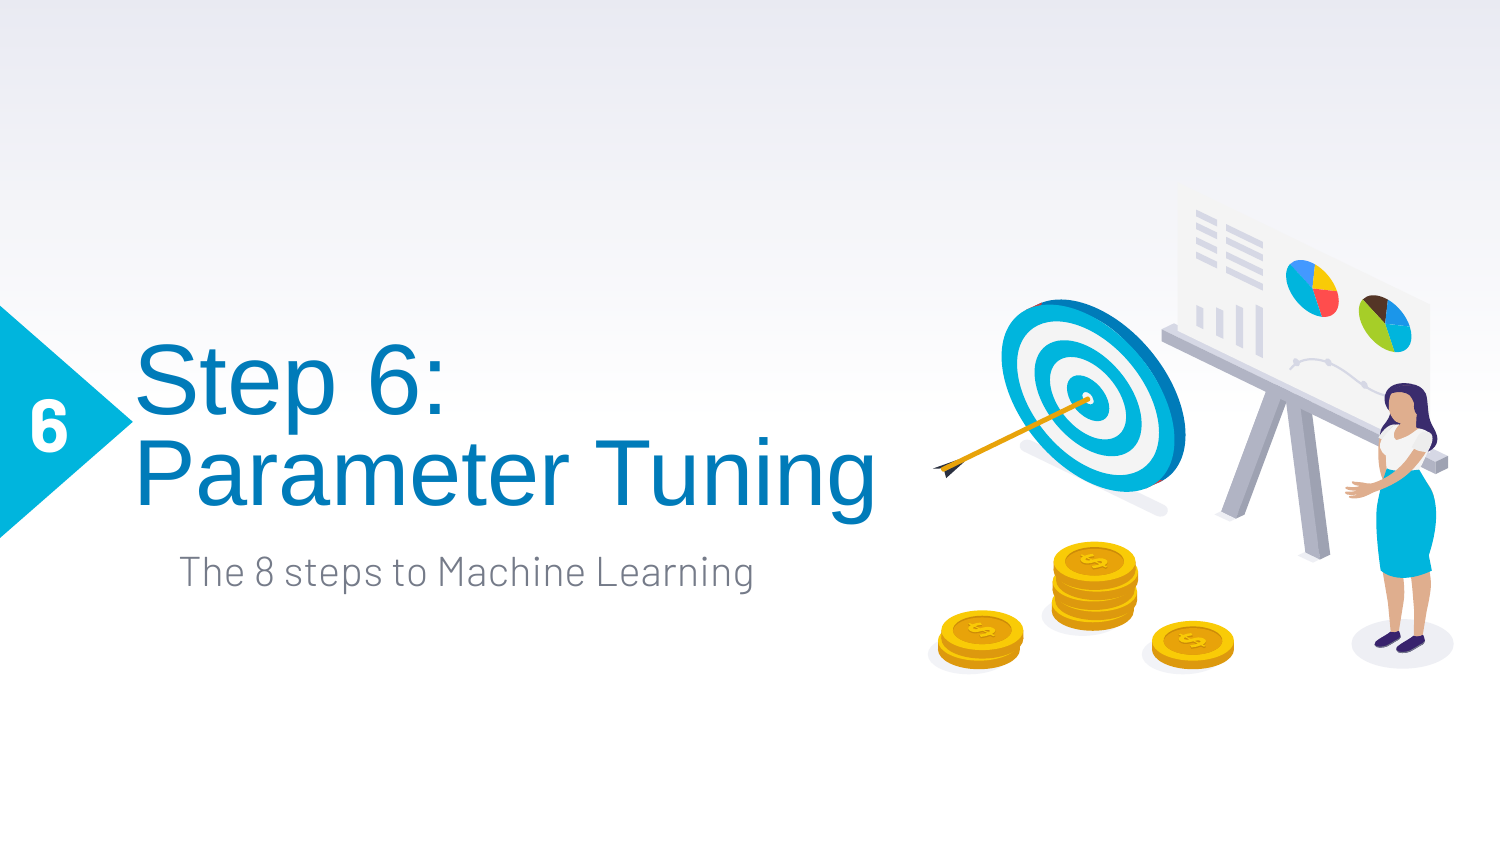

6
# Step 6:
Parameter Tuning
The 8 steps to Machine Learning